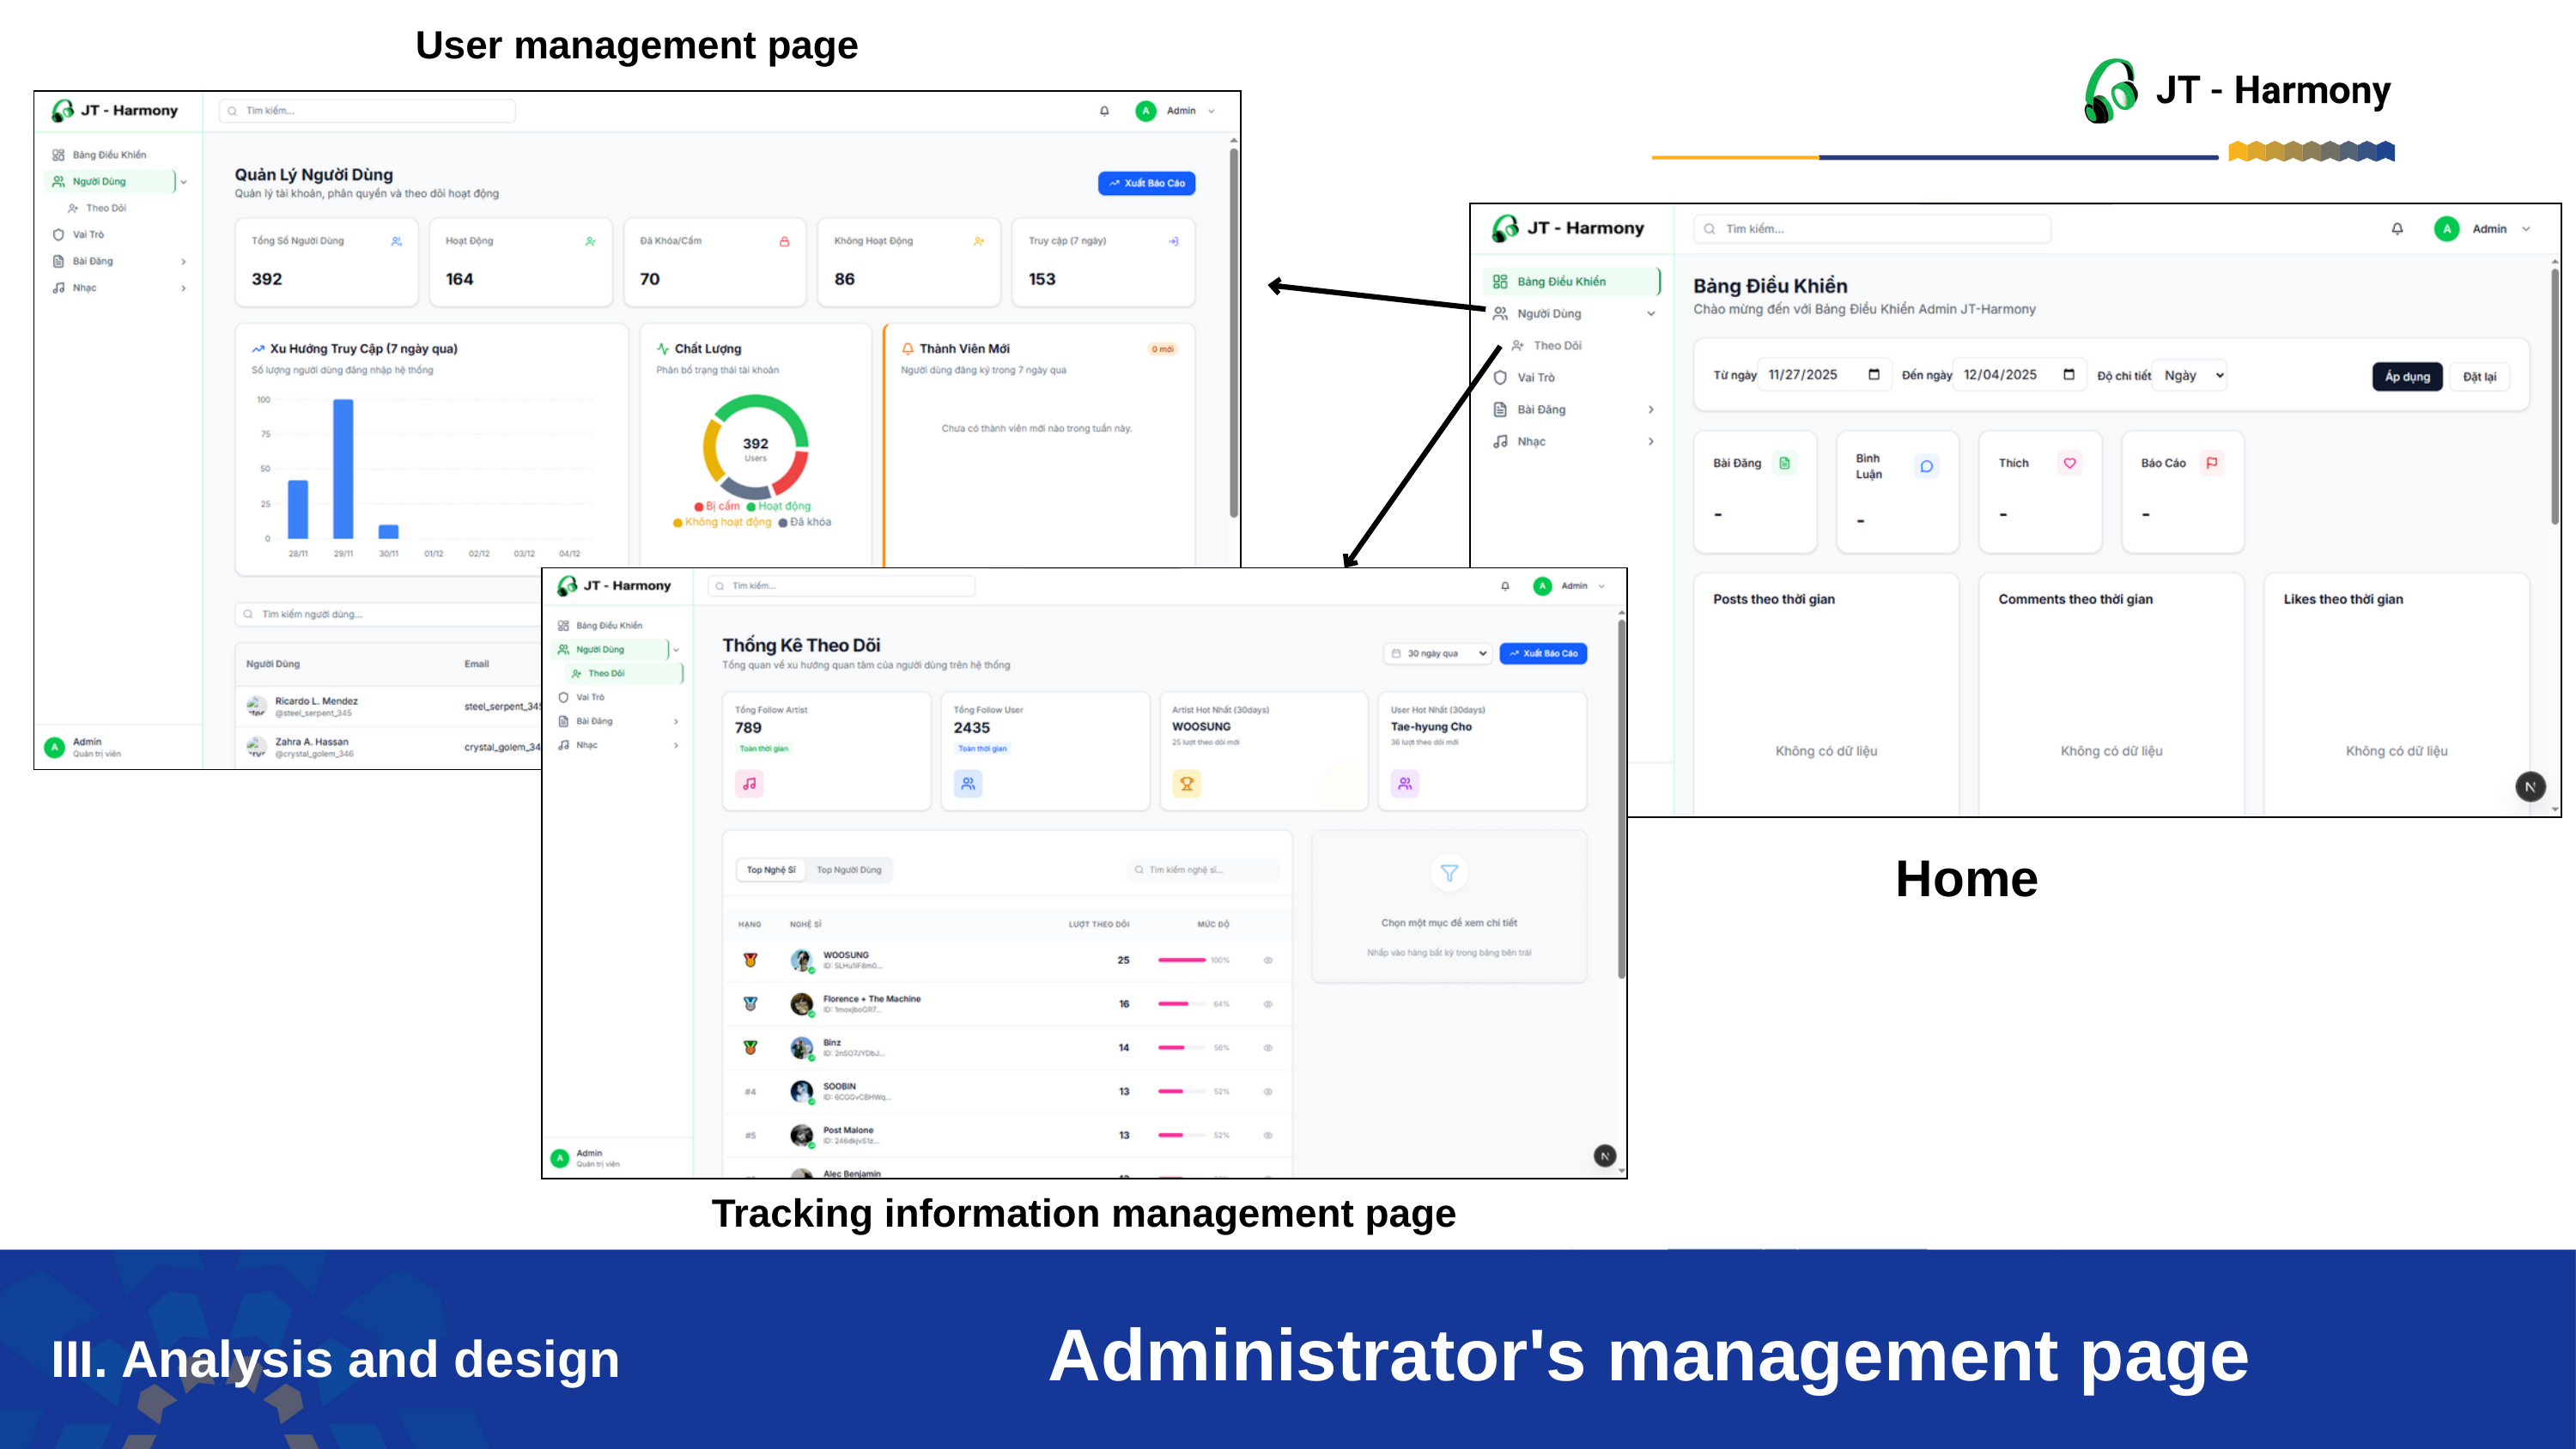

User management page

Home
Tracking information management page
Administrator's management page
III. Analysis and design